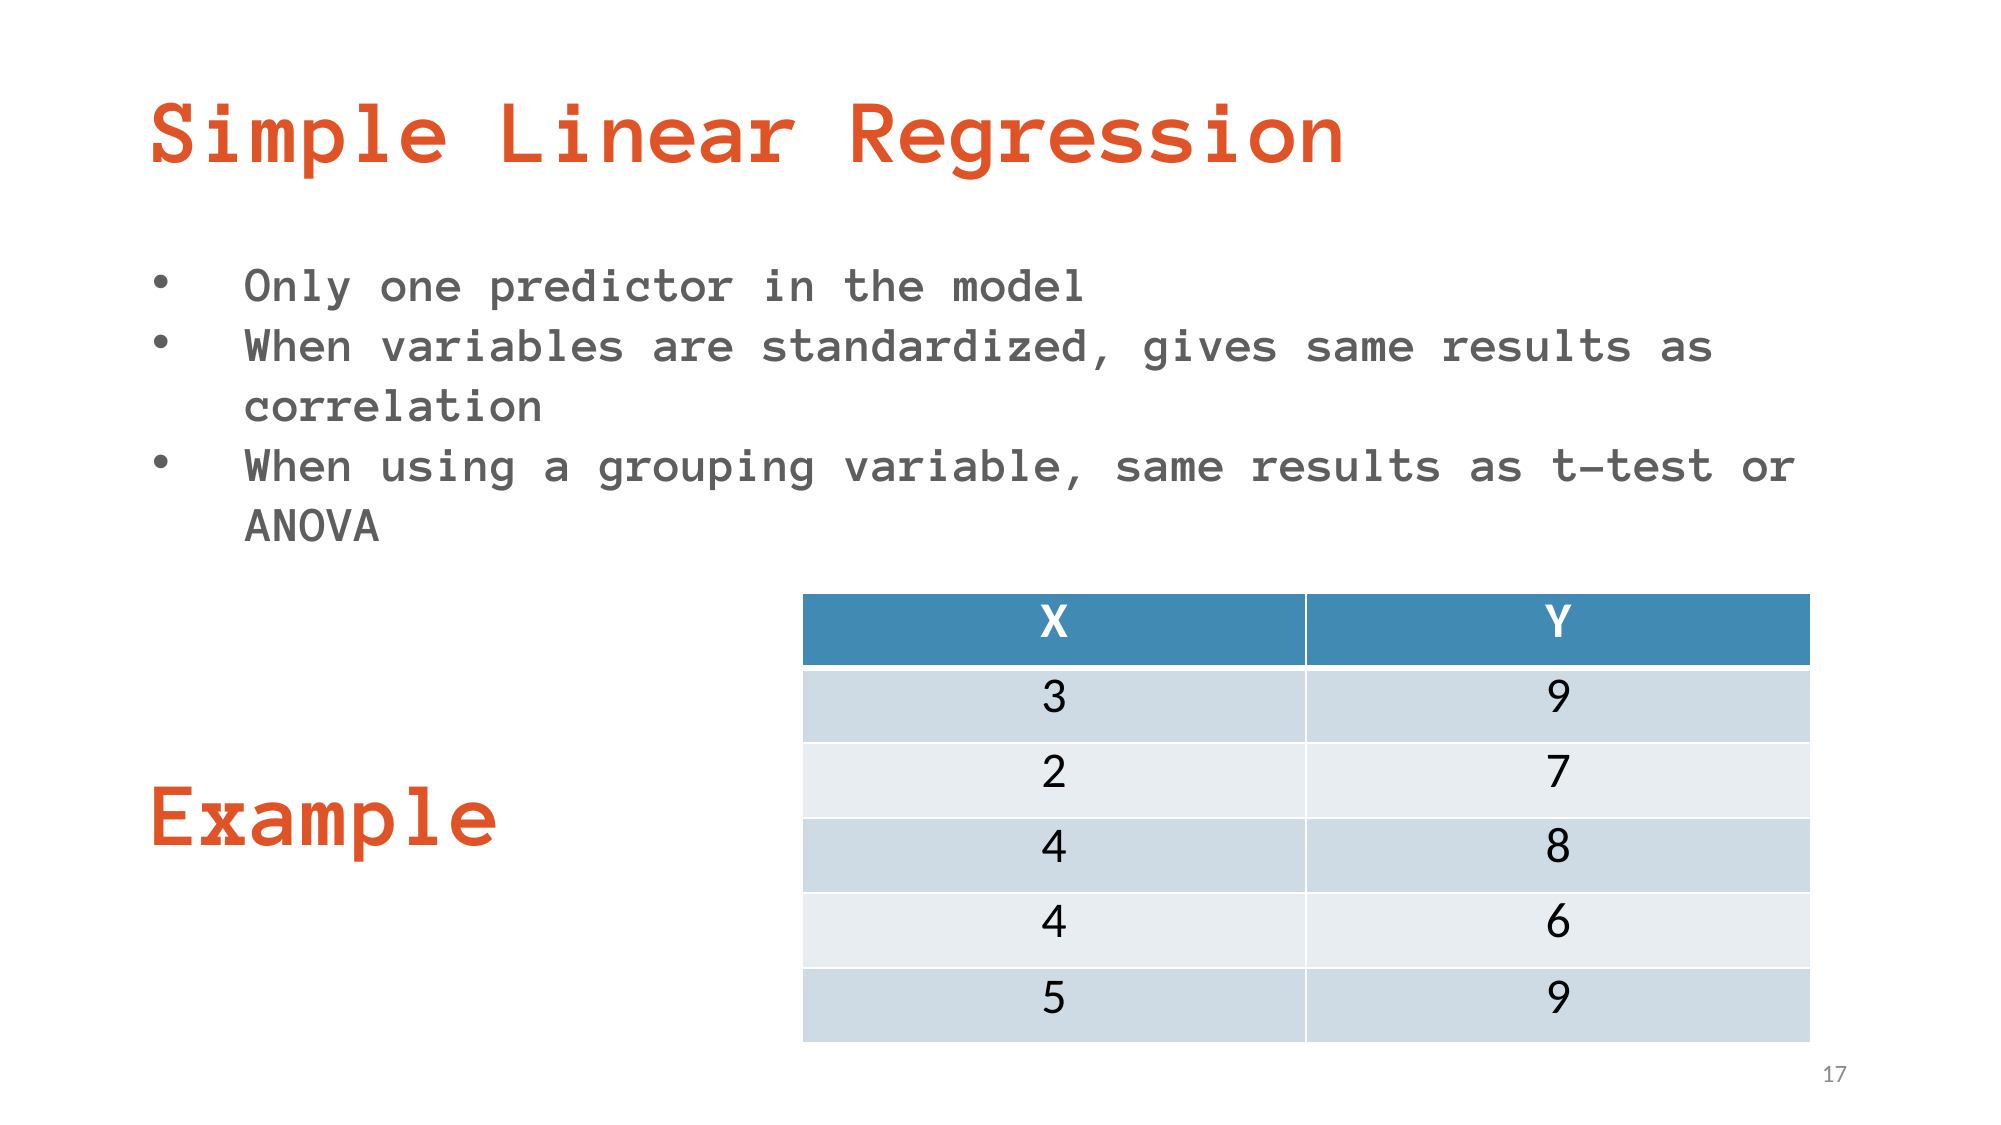

# Simple Linear Regression
Only one predictor in the model
When variables are standardized, gives same results as correlation
When using a grouping variable, same results as t-test or ANOVA
| X | Y |
| --- | --- |
| 3 | 9 |
| 2 | 7 |
| 4 | 8 |
| 4 | 6 |
| 5 | 9 |
Example
17